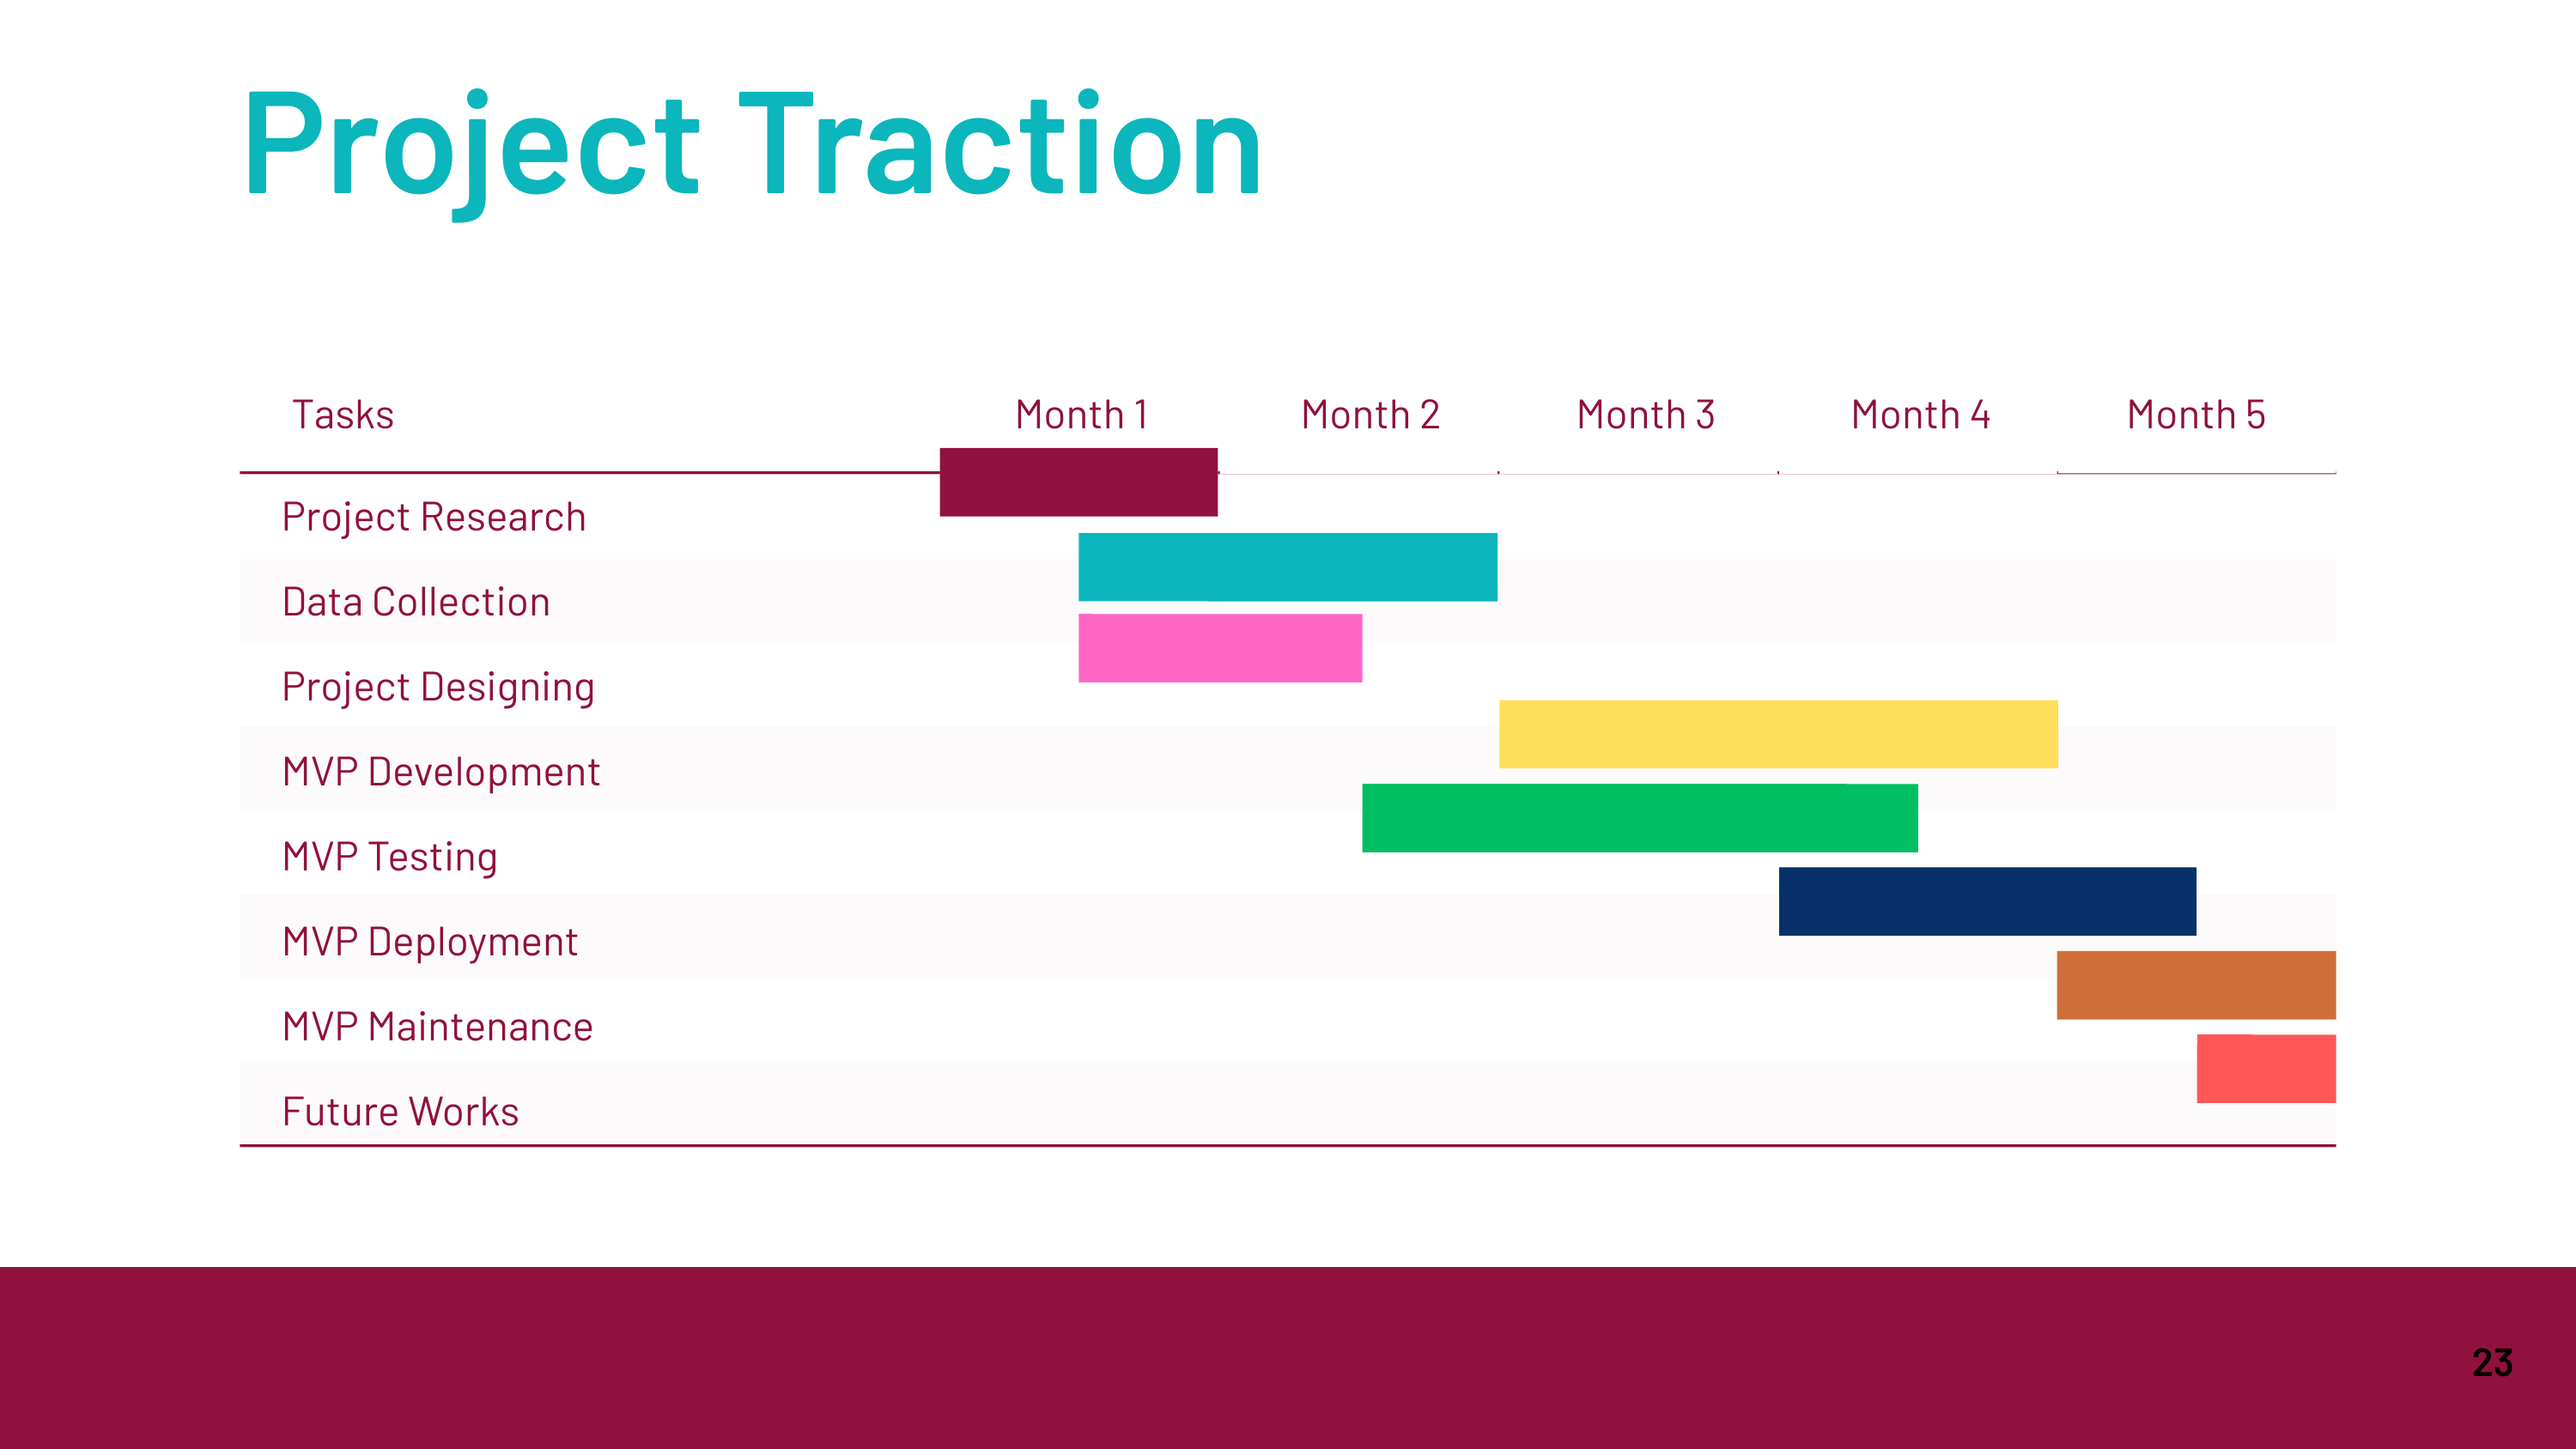

Project Traction

Month 1
Month 2
Month 3
Month 4
Month 5
Tasks

Project Research

Data Collection

Project Designing

MVP Development

MVP Testing

MVP Deployment

MVP Maintenance

Future Works

23